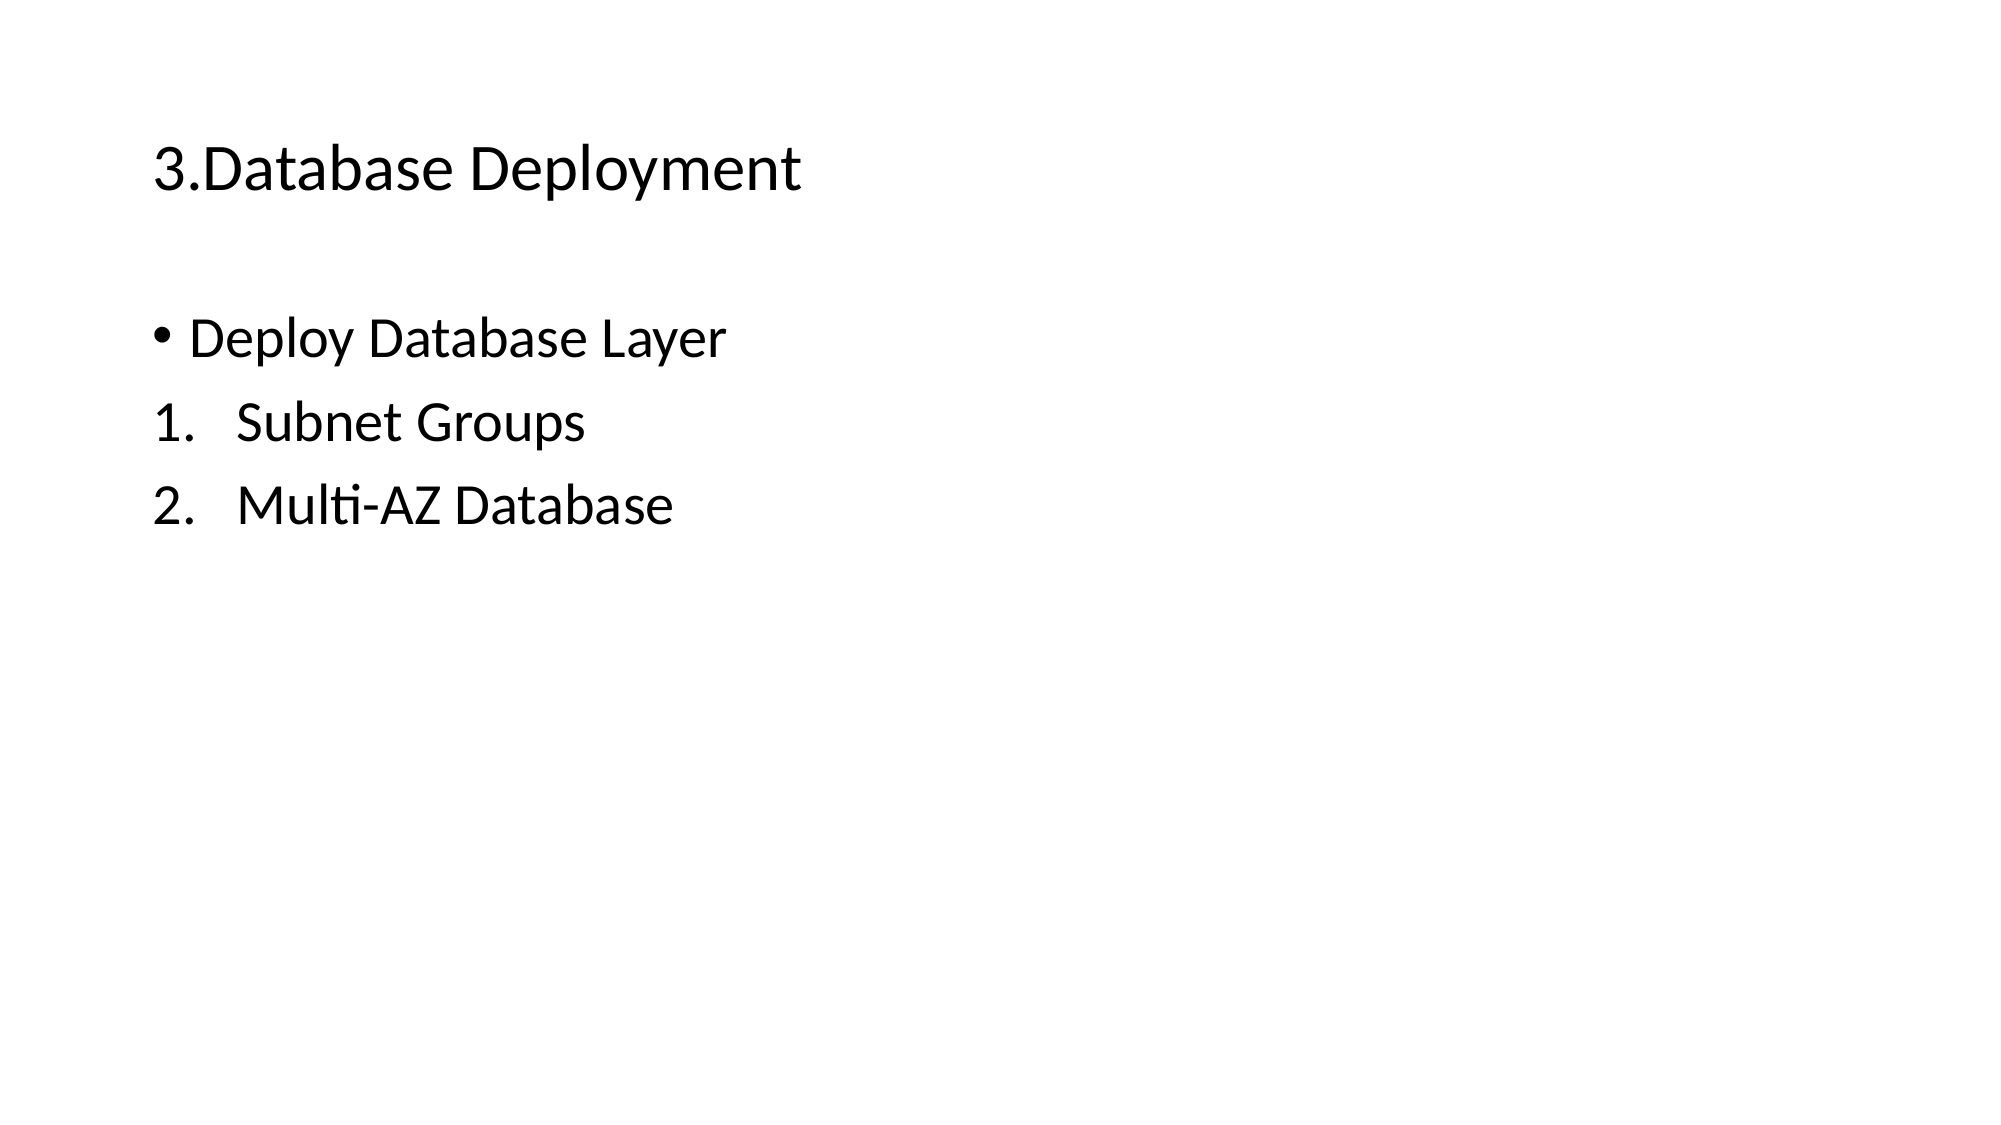

# 3.Database Deployment
Deploy Database Layer
Subnet Groups
Multi-AZ Database